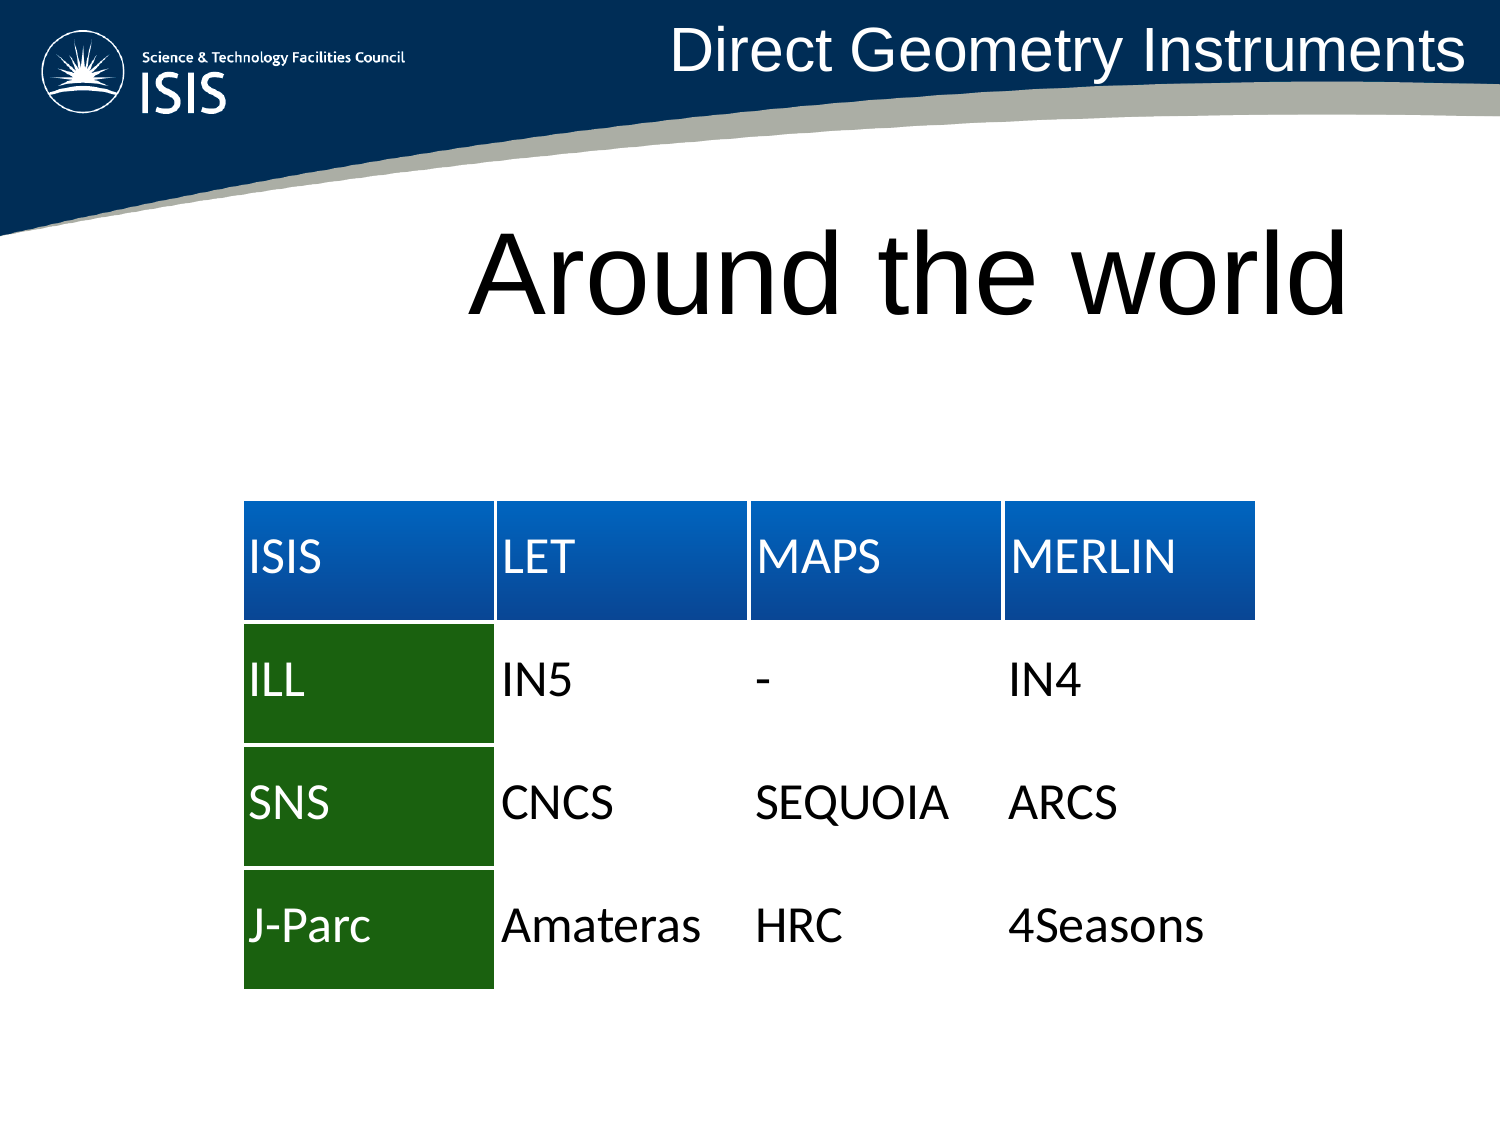

Direct Geometry Instruments
# Around the world
| ISIS | LET | MAPS | MERLIN |
| --- | --- | --- | --- |
| ILL | IN5 | - | IN4 |
| SNS | CNCS | SEQUOIA | ARCS |
| J-Parc | Amateras | HRC | 4Seasons |